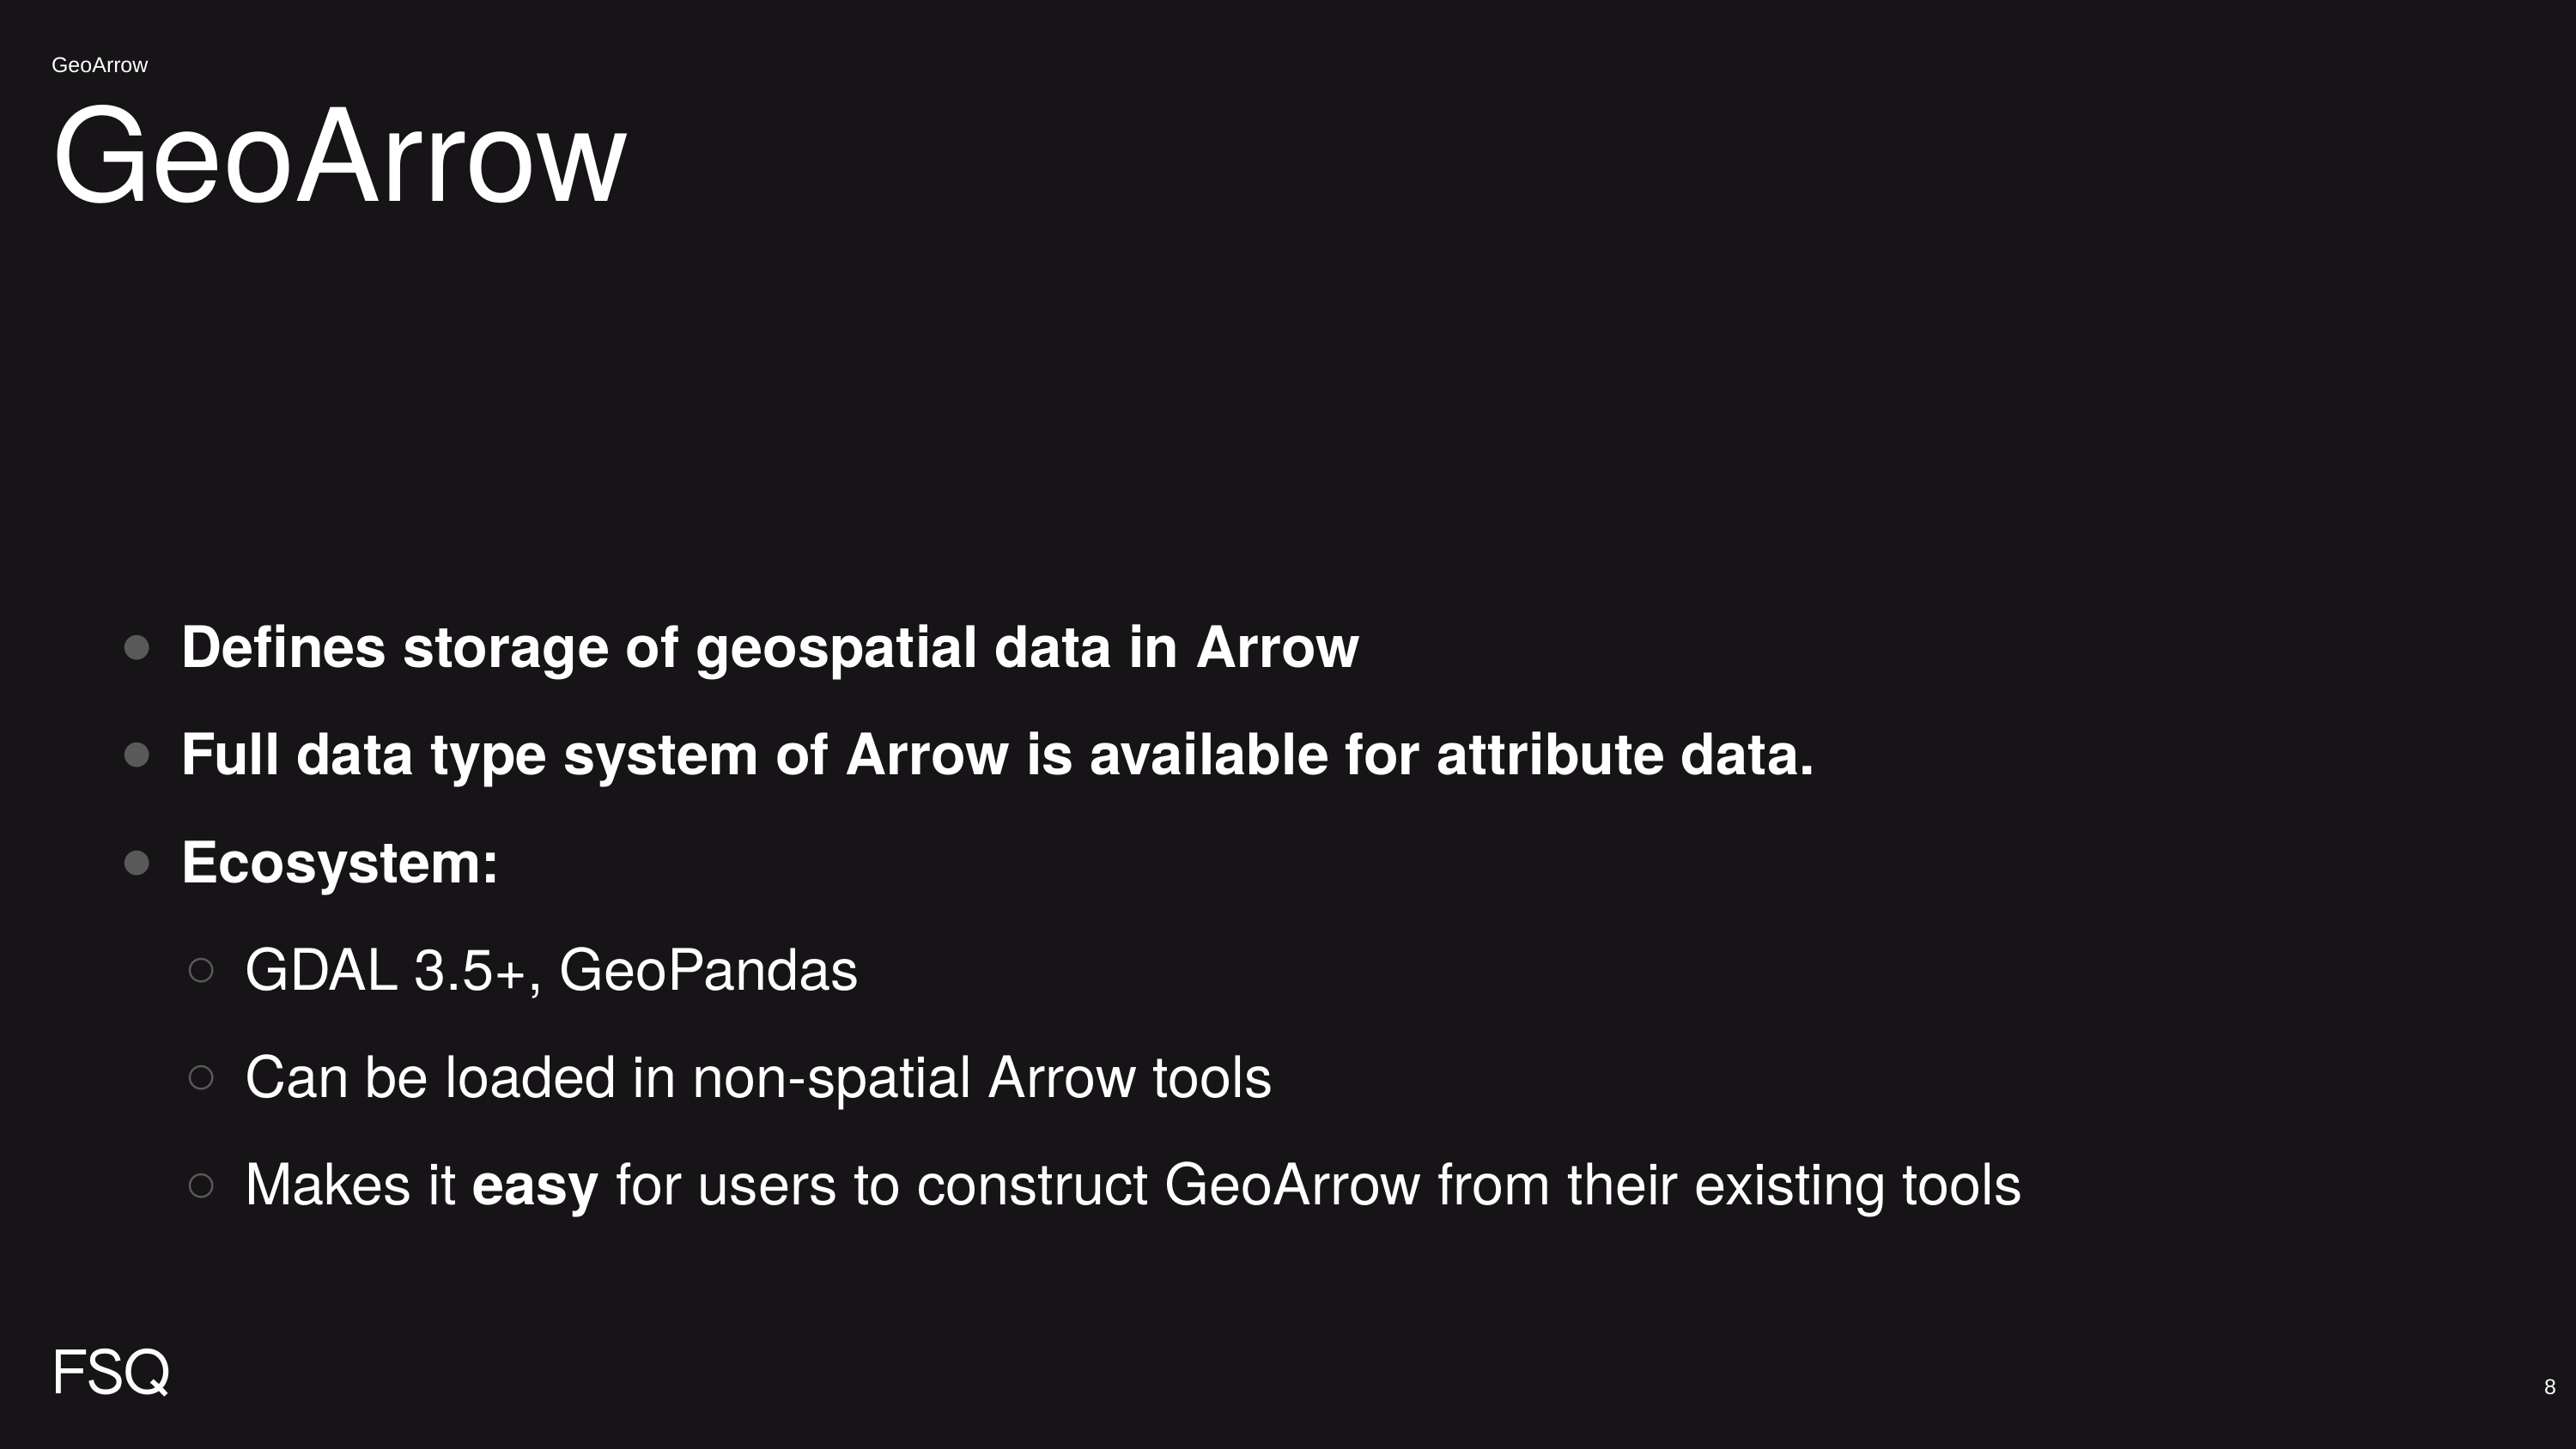

GeoArrow
# GeoArrow

Defines storage of geospatial data in Arrow
Full data type system of Arrow is available for attribute data.
Ecosystem:
GDAL 3.5+, GeoPandas
Can be loaded in non-spatial Arrow tools
Makes it easy for users to construct GeoArrow from their existing tools